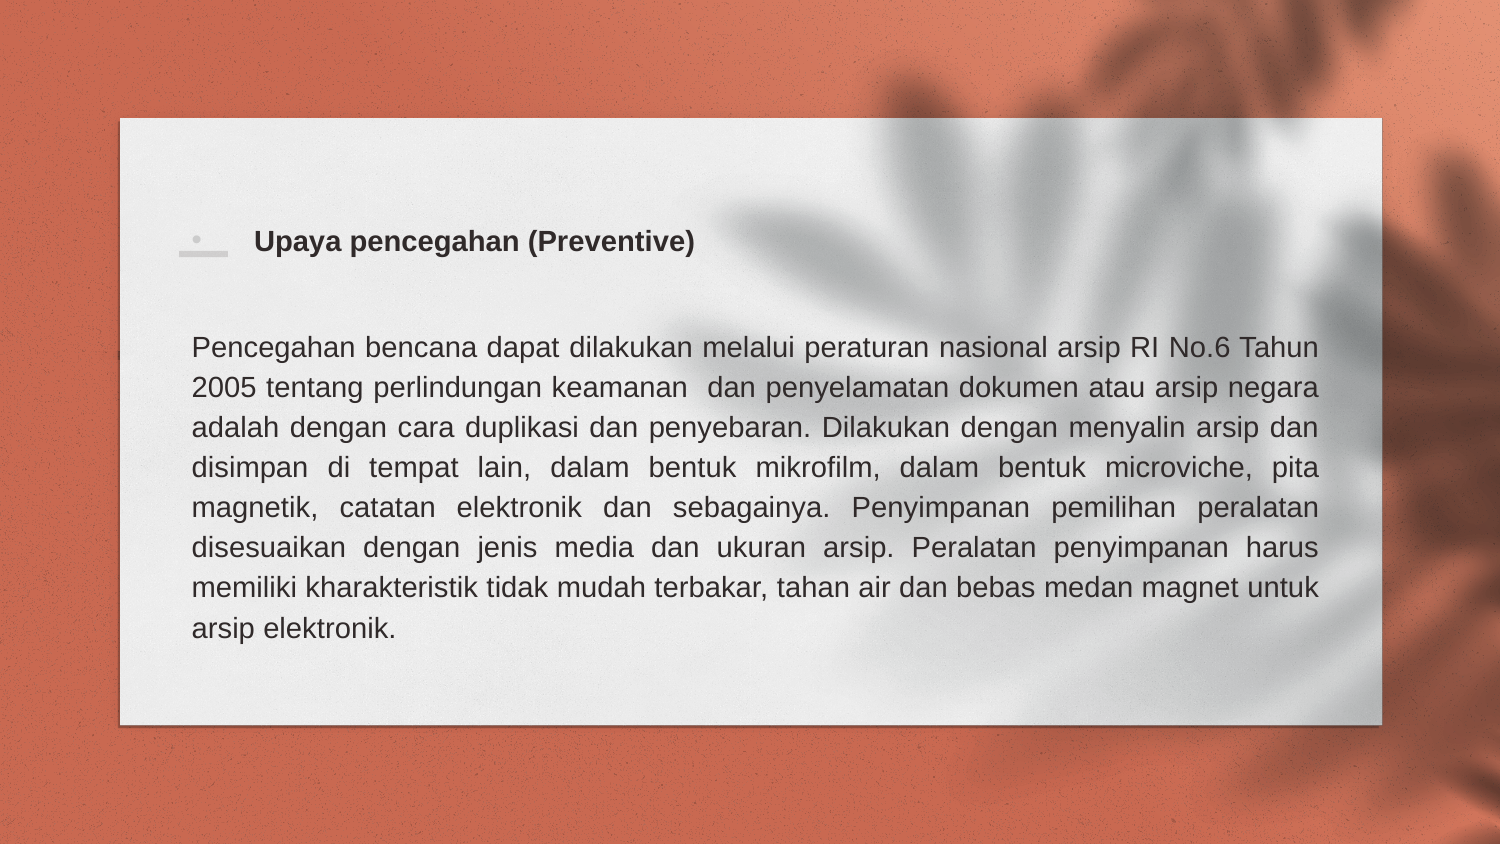

Upaya pencegahan (Preventive)

Pencegahan bencana dapat dilakukan melalui peraturan nasional arsip RI No.6 Tahun 2005 tentang perlindungan keamanan  dan penyelamatan dokumen atau arsip negara adalah dengan cara duplikasi dan penyebaran. Dilakukan dengan menyalin arsip dan disimpan di tempat lain, dalam bentuk mikrofilm, dalam bentuk microviche, pita magnetik, catatan elektronik dan sebagainya. Penyimpanan pemilihan peralatan disesuaikan dengan jenis media dan ukuran arsip. Peralatan penyimpanan harus memiliki kharakteristik tidak mudah terbakar, tahan air dan bebas medan magnet untuk arsip elektronik.